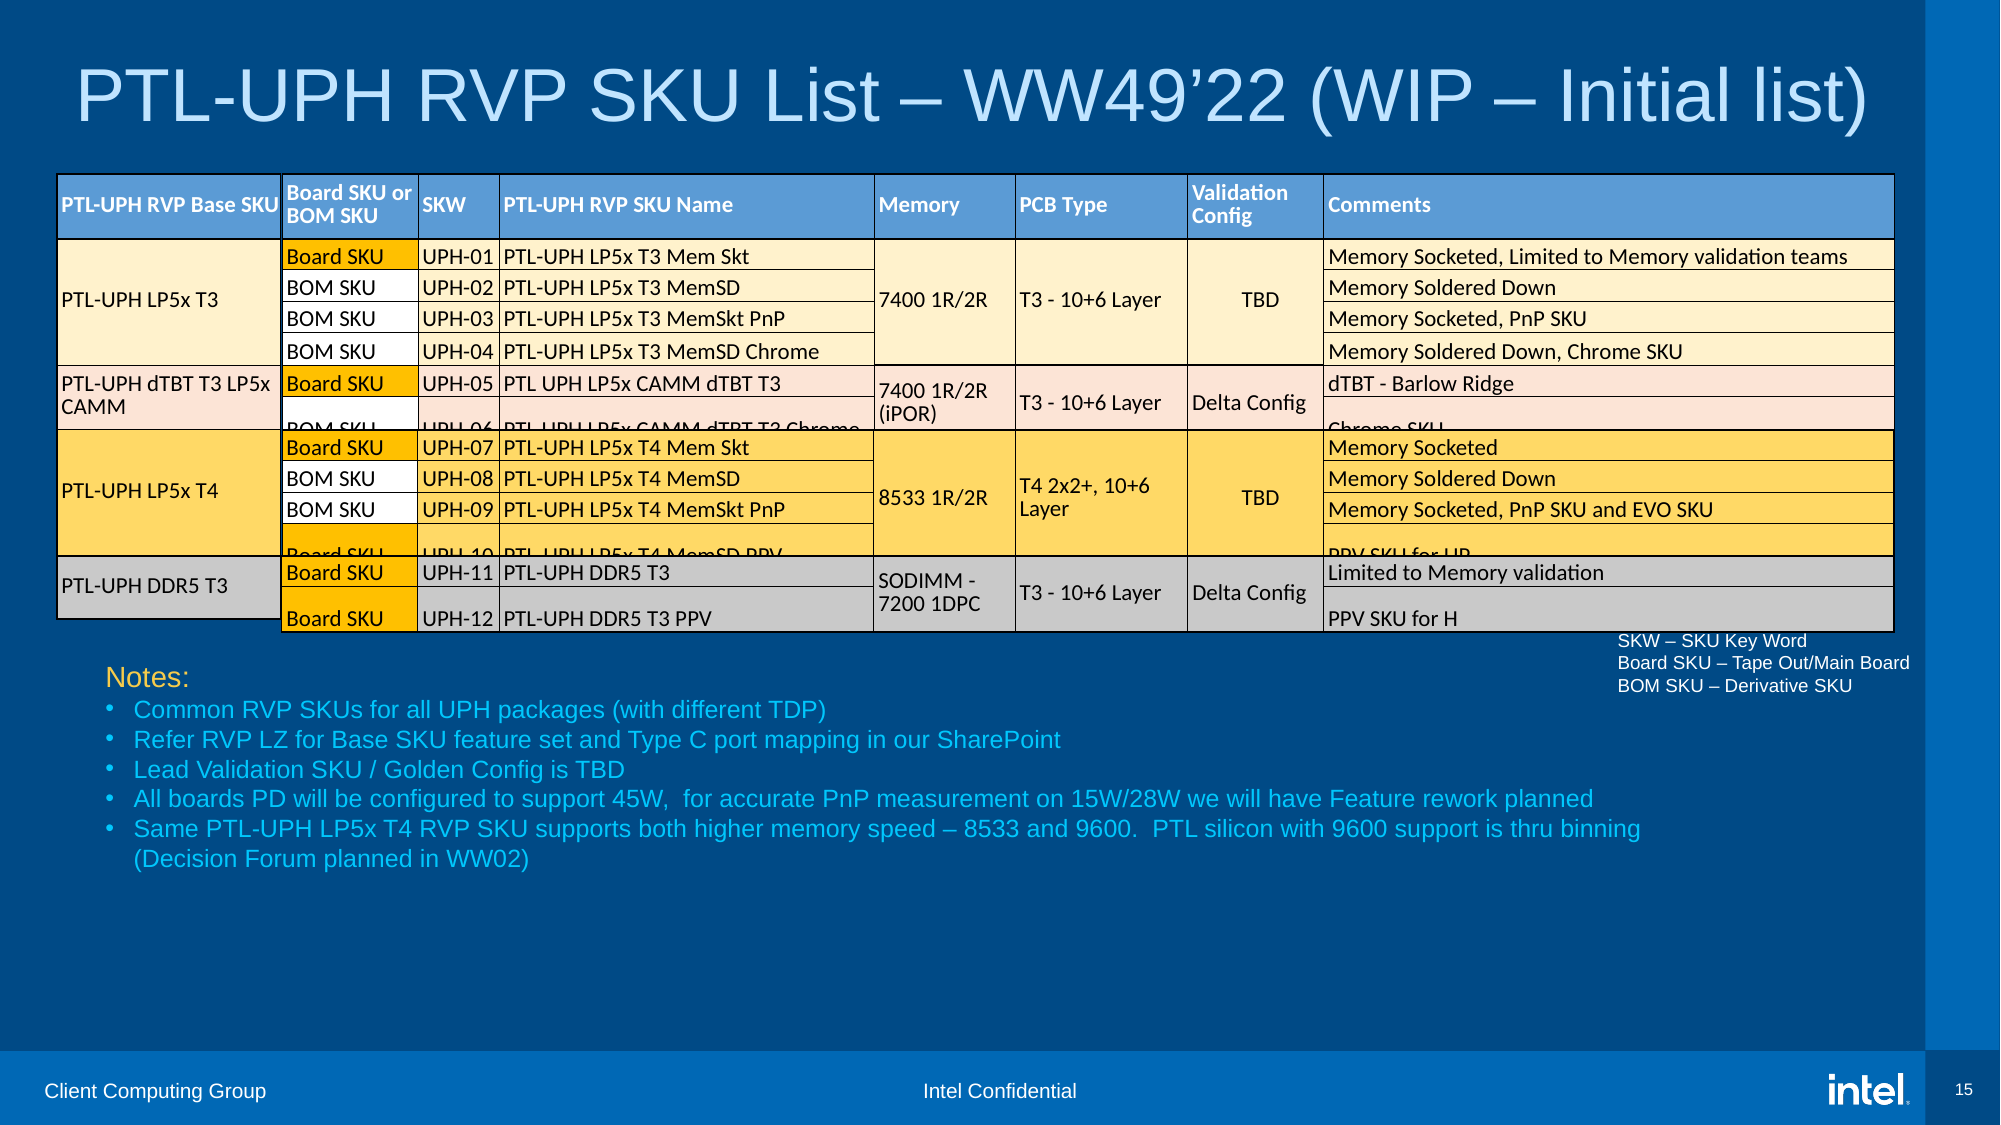

# PTL-UPH RVP SKU List – WW49’22 (WIP – Initial list)
| PTL-UPH RVP Base SKU |
| --- |
| PTL-UPH LP5x T3 |
| PTL-UPH dTBT T3 LP5x CAMM |
| PTL-UPH LP5x T4 |
| PTL-UPH DDR5 T3 |
| Board SKU or BOM SKU | SKW | PTL-UPH RVP SKU Name | Memory | PCB Type | Validation Config | Comments |
| --- | --- | --- | --- | --- | --- | --- |
| Board SKU | UPH-01 | PTL-UPH LP5x T3 Mem Skt | 7400 1R/2R | T3 - 10+6 Layer | TBD | Memory Socketed, Limited to Memory validation teams |
| BOM SKU | UPH-02 | PTL-UPH LP5x T3 MemSD |  |  |  | Memory Soldered Down |
| BOM SKU | UPH-03 | PTL-UPH LP5x T3 MemSkt PnP |  |  |  | Memory Socketed, PnP SKU |
| BOM SKU | UPH-04 | PTL-UPH LP5x T3 MemSD Chrome |  |  |  | Memory Soldered Down, Chrome SKU |
| Board SKU | UPH-05 | PTL UPH LP5x CAMM dTBT T3 | 7400 1R/2R (iPOR) | T3 - 10+6 Layer | Delta Config | dTBT - Barlow Ridge |
| --- | --- | --- | --- | --- | --- | --- |
| BOM SKU | UPH-06 | PTL UPH LP5x CAMM dTBT T3 Chrome |  |  |  | Chrome SKU |
| Board SKU | UPH-07 | PTL-UPH LP5x T4 Mem Skt | 8533 1R/2R | T4 2x2+, 10+6 Layer | TBD | Memory Socketed |
| --- | --- | --- | --- | --- | --- | --- |
| BOM SKU | UPH-08 | PTL-UPH LP5x T4 MemSD |  |  |  | Memory Soldered Down |
| BOM SKU | UPH-09 | PTL-UPH LP5x T4 MemSkt PnP |  |  |  | Memory Socketed, PnP SKU and EVO SKU |
| Board SKU | UPH-10 | PTL-UPH LP5x T4 MemSD PPV |  |  |  | PPV SKU for UP |
| Board SKU | UPH-11 | PTL-UPH DDR5 T3 | SODIMM - 7200 1DPC | T3 - 10+6 Layer | Delta Config | Limited to Memory validation |
| --- | --- | --- | --- | --- | --- | --- |
| Board SKU | UPH-12 | PTL-UPH DDR5 T3 PPV |  |  |  | PPV SKU for H |
SKW – SKU Key Word
Board SKU – Tape Out/Main Board
BOM SKU – Derivative SKU
Notes:
Common RVP SKUs for all UPH packages (with different TDP)
Refer RVP LZ for Base SKU feature set and Type C port mapping in our SharePoint
Lead Validation SKU / Golden Config is TBD
All boards PD will be configured to support 45W,  for accurate PnP measurement on 15W/28W we will have Feature rework planned
Same PTL-UPH LP5x T4 RVP SKU supports both higher memory speed – 8533 and 9600.  PTL silicon with 9600 support is thru binning (Decision Forum planned in WW02)